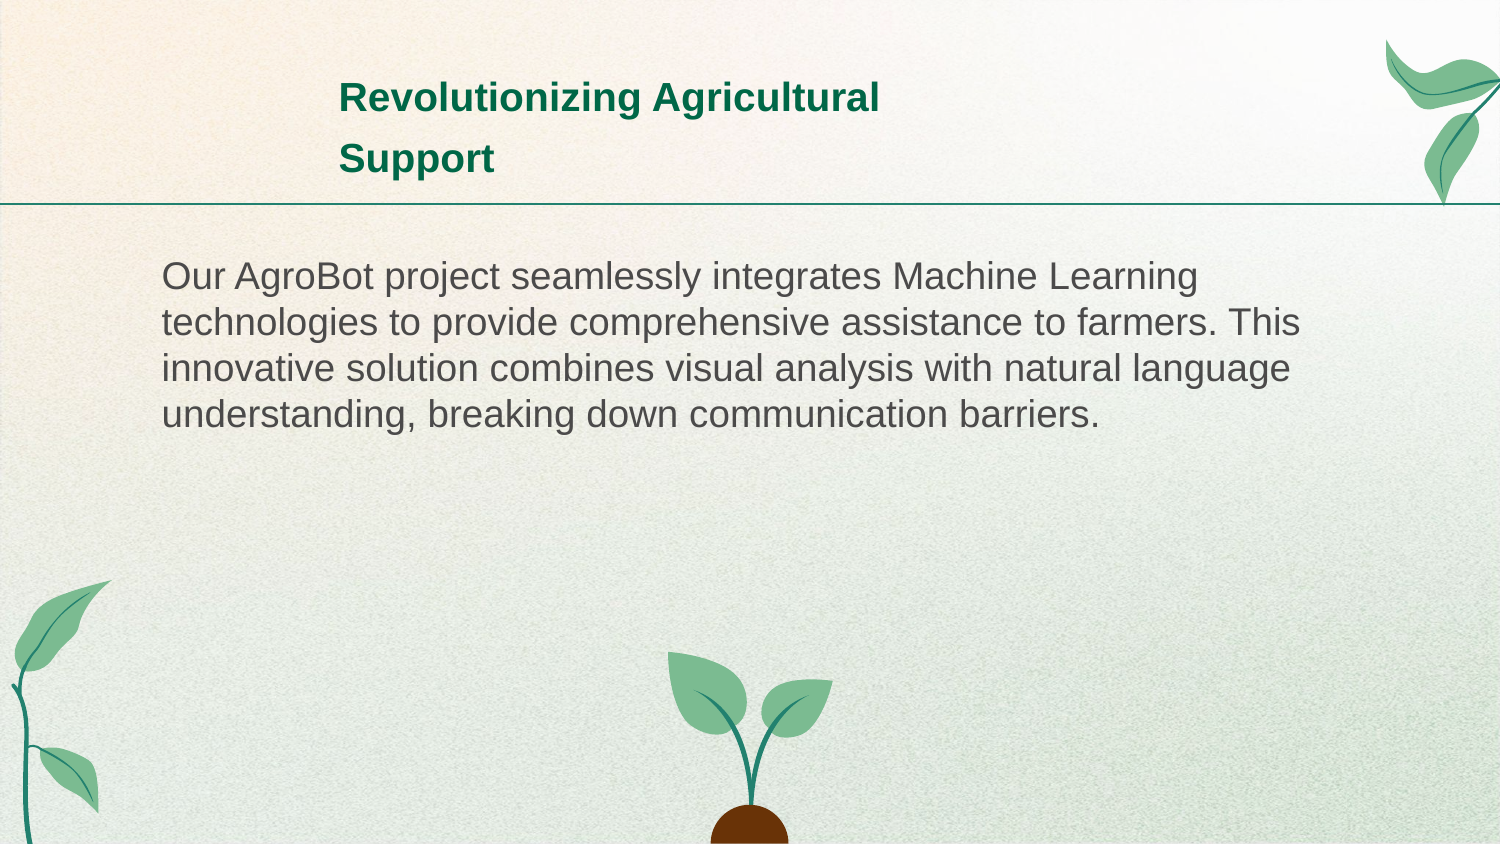

Revolutionizing Agricultural Support

# Our AgroBot project seamlessly integrates Machine Learning technologies to provide comprehensive assistance to farmers. This innovative solution combines visual analysis with natural language understanding, breaking down communication barriers.